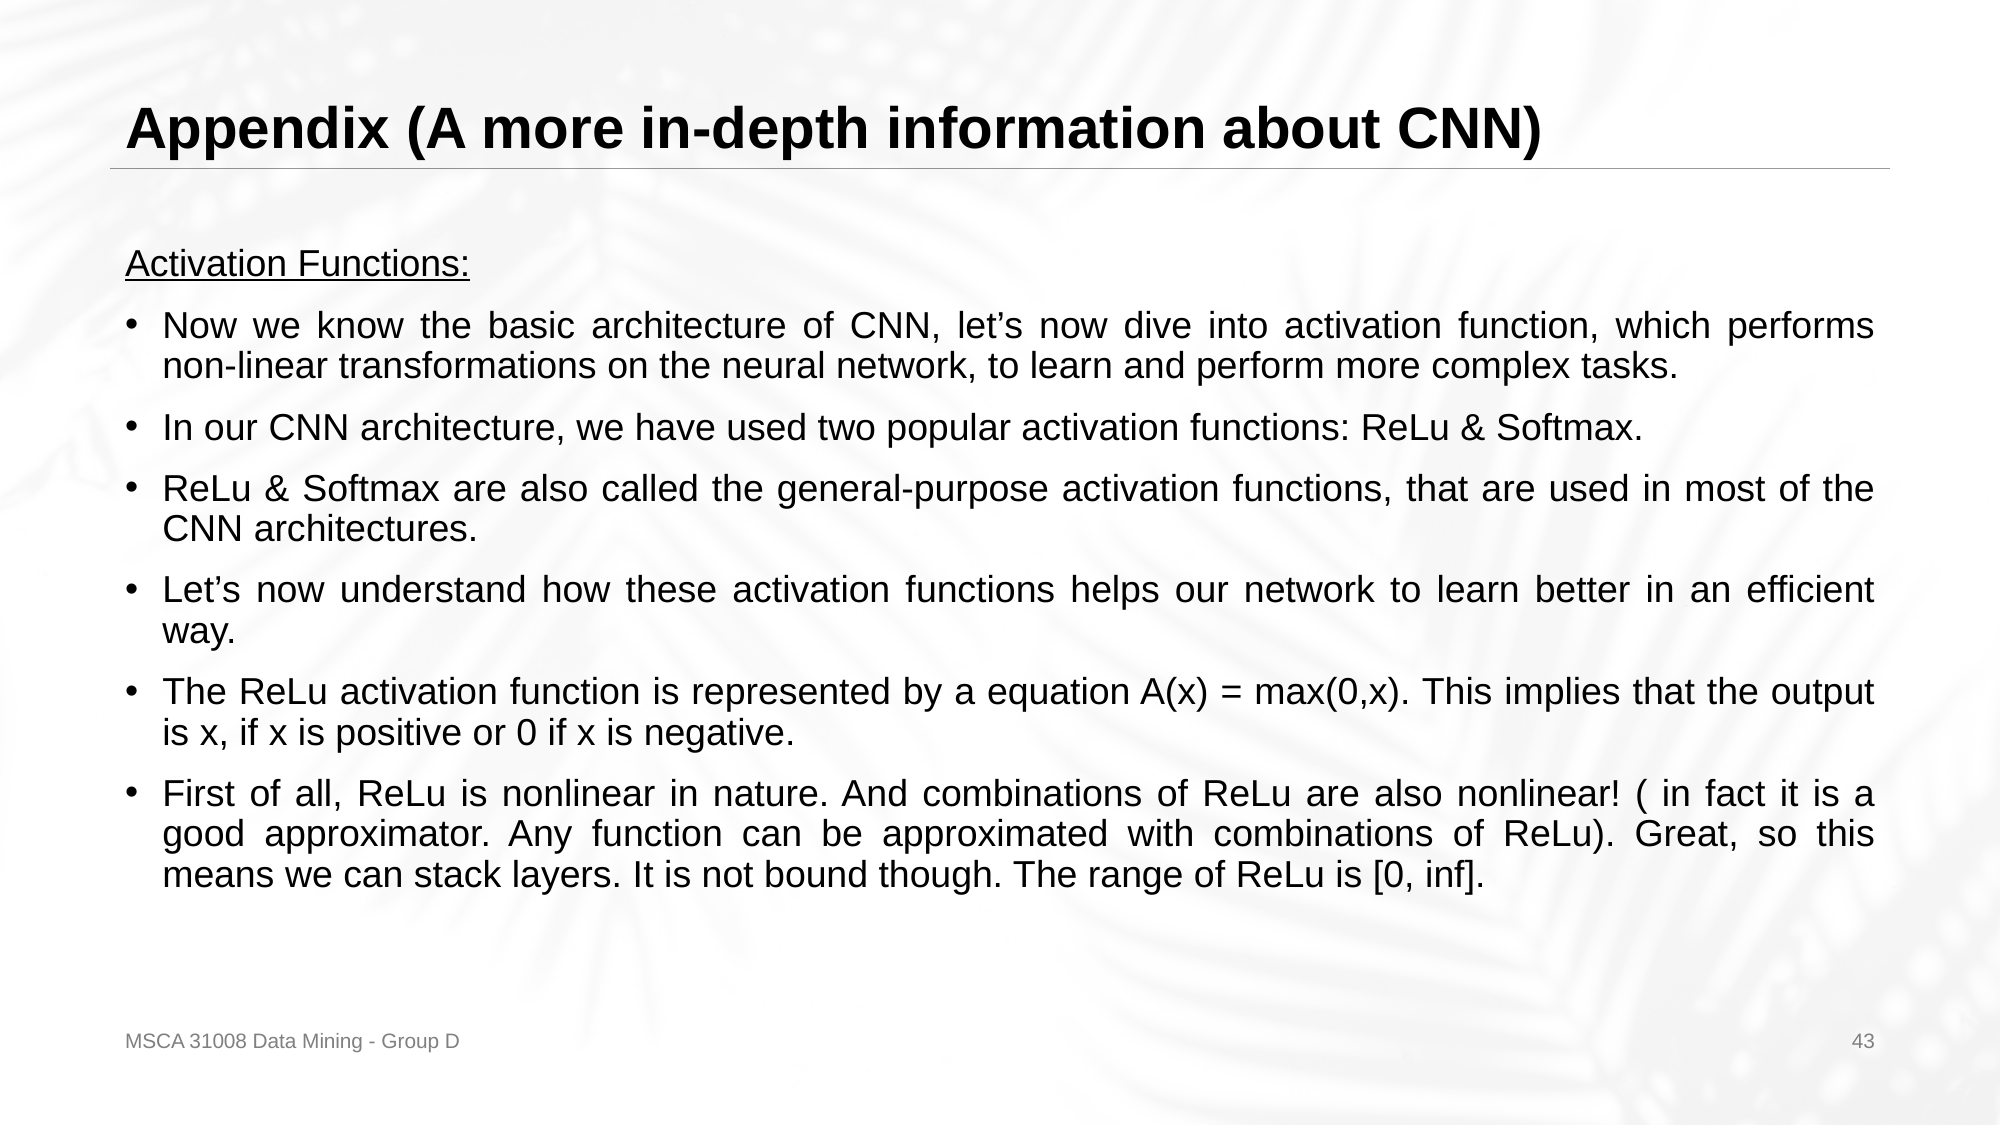

# Appendix (A more in-depth information about CNN)
Activation Functions:
Now we know the basic architecture of CNN, let’s now dive into activation function, which performs non-linear transformations on the neural network, to learn and perform more complex tasks.
In our CNN architecture, we have used two popular activation functions: ReLu & Softmax.
ReLu & Softmax are also called the general-purpose activation functions, that are used in most of the CNN architectures.
Let’s now understand how these activation functions helps our network to learn better in an efficient way.
The ReLu activation function is represented by a equation A(x) = max(0,x). This implies that the output is x, if x is positive or 0 if x is negative.
First of all, ReLu is nonlinear in nature. And combinations of ReLu are also nonlinear! ( in fact it is a good approximator. Any function can be approximated with combinations of ReLu). Great, so this means we can stack layers. It is not bound though. The range of ReLu is [0, inf].

MSCA 31008 Data Mining - Group D
43